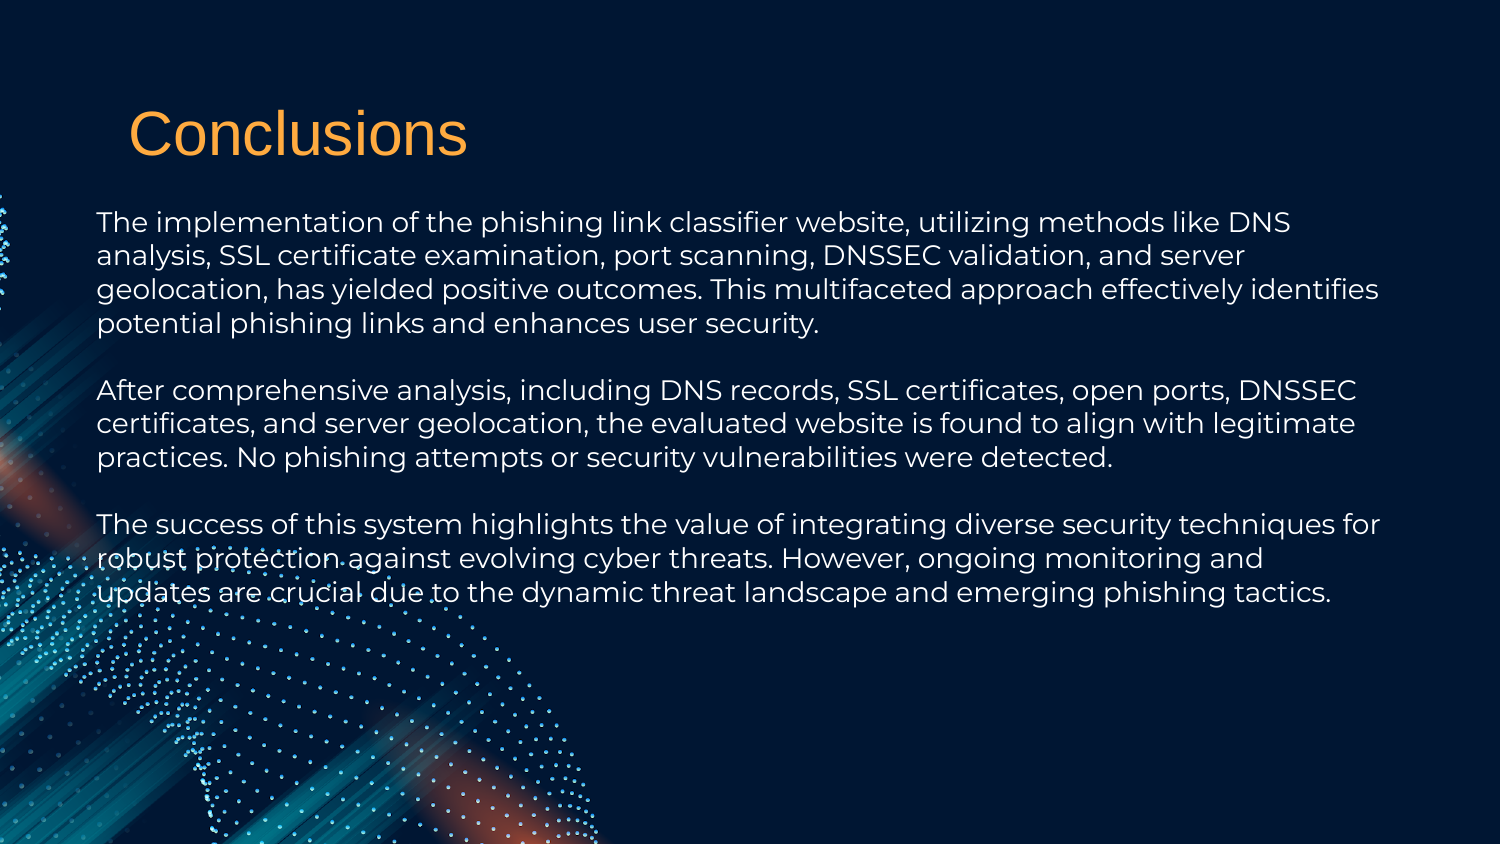

# Conclusions
The implementation of the phishing link classifier website, utilizing methods like DNS analysis, SSL certificate examination, port scanning, DNSSEC validation, and server geolocation, has yielded positive outcomes. This multifaceted approach effectively identifies potential phishing links and enhances user security.
After comprehensive analysis, including DNS records, SSL certificates, open ports, DNSSEC certificates, and server geolocation, the evaluated website is found to align with legitimate practices. No phishing attempts or security vulnerabilities were detected.
The success of this system highlights the value of integrating diverse security techniques for robust protection against evolving cyber threats. However, ongoing monitoring and updates are crucial due to the dynamic threat landscape and emerging phishing tactics.